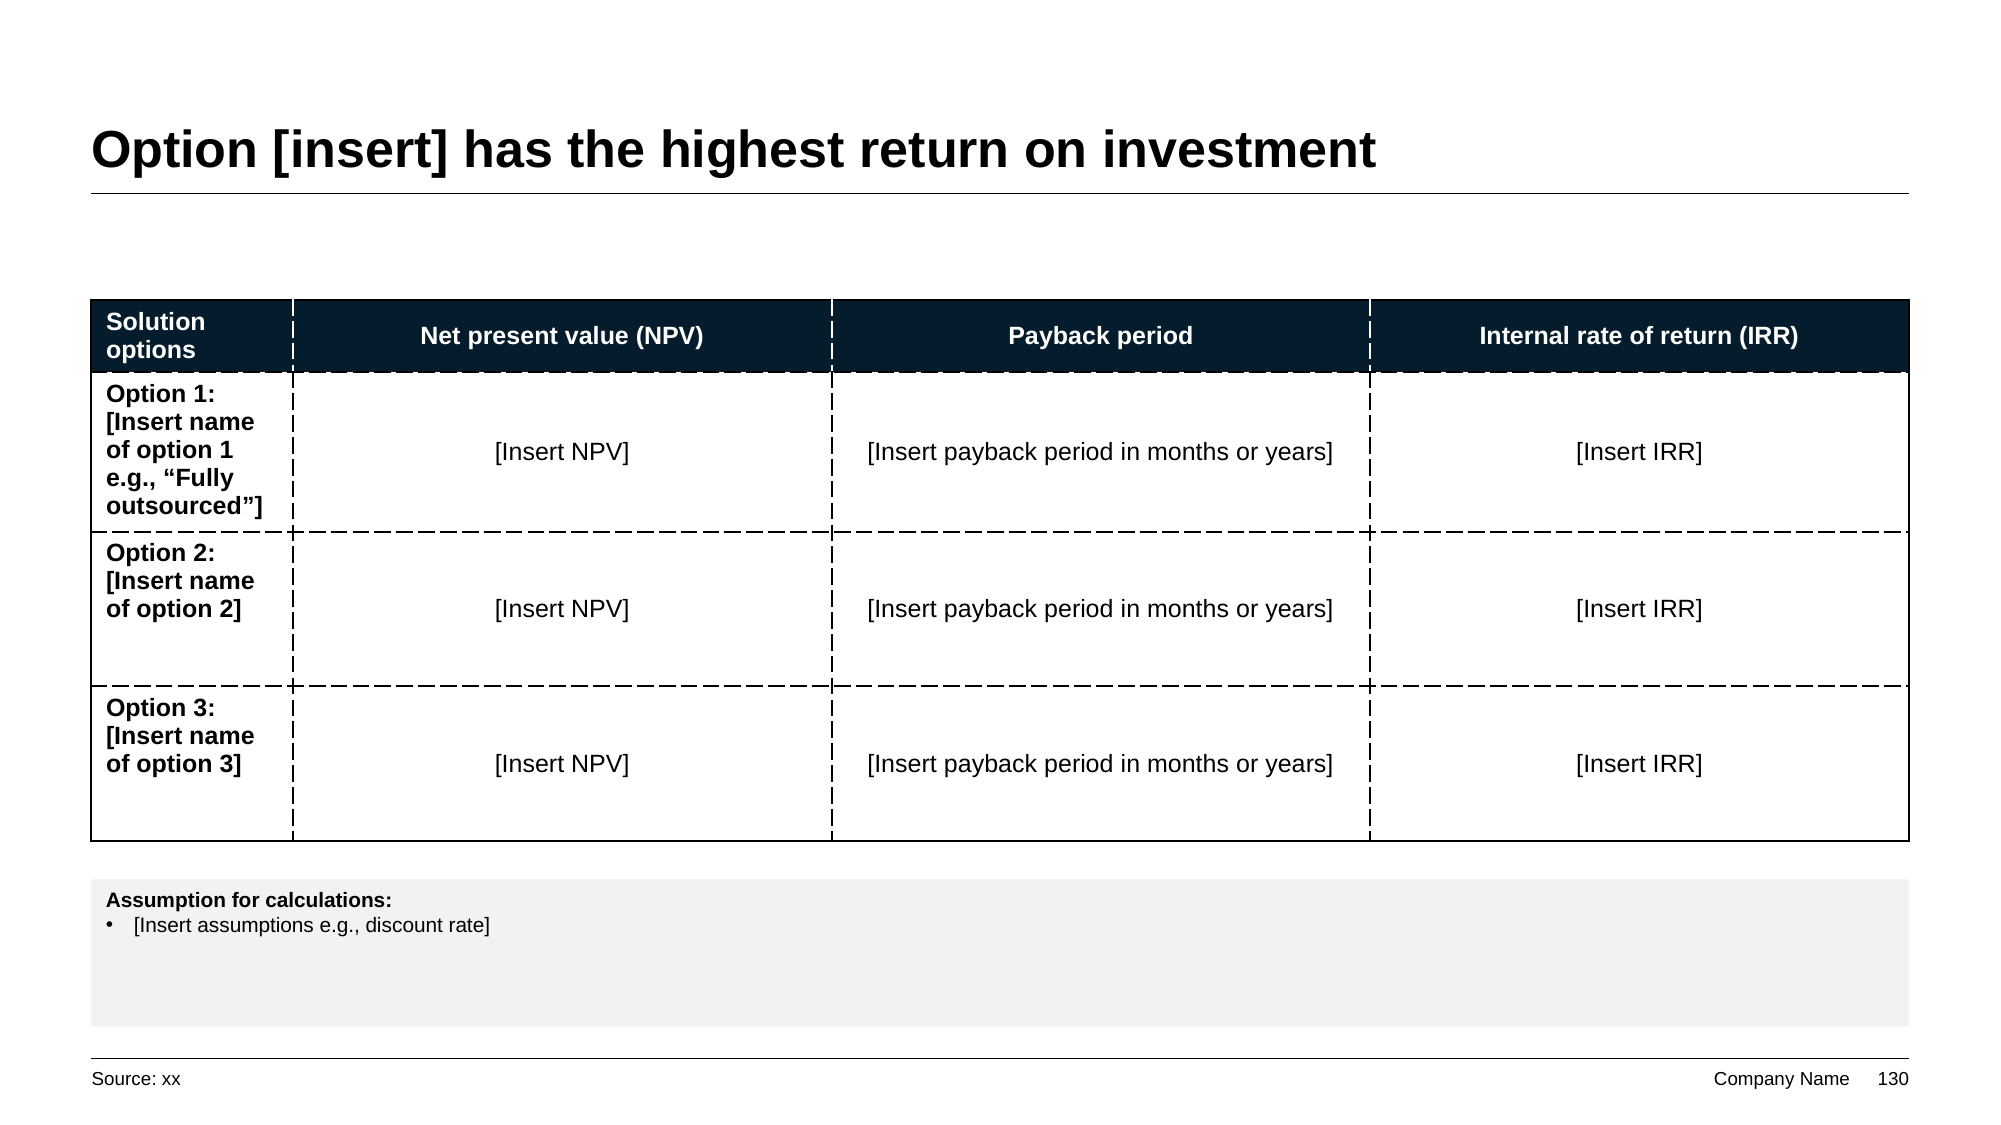

# Option [insert] has the highest return on investment

| Solution options | Net present value (NPV) | Payback period | Internal rate of return (IRR) |
| --- | --- | --- | --- |
| Option 1: [Insert name of option 1 e.g., “Fully outsourced”] | [Insert NPV] | [Insert payback period in months or years] | [Insert IRR] |
| Option 2: [Insert name of option 2] | [Insert NPV] | [Insert payback period in months or years] | [Insert IRR] |
| Option 3: [Insert name of option 3] | [Insert NPV] | [Insert payback period in months or years] | [Insert IRR] |
Assumption for calculations:
[Insert assumptions e.g., discount rate]

Source: xx